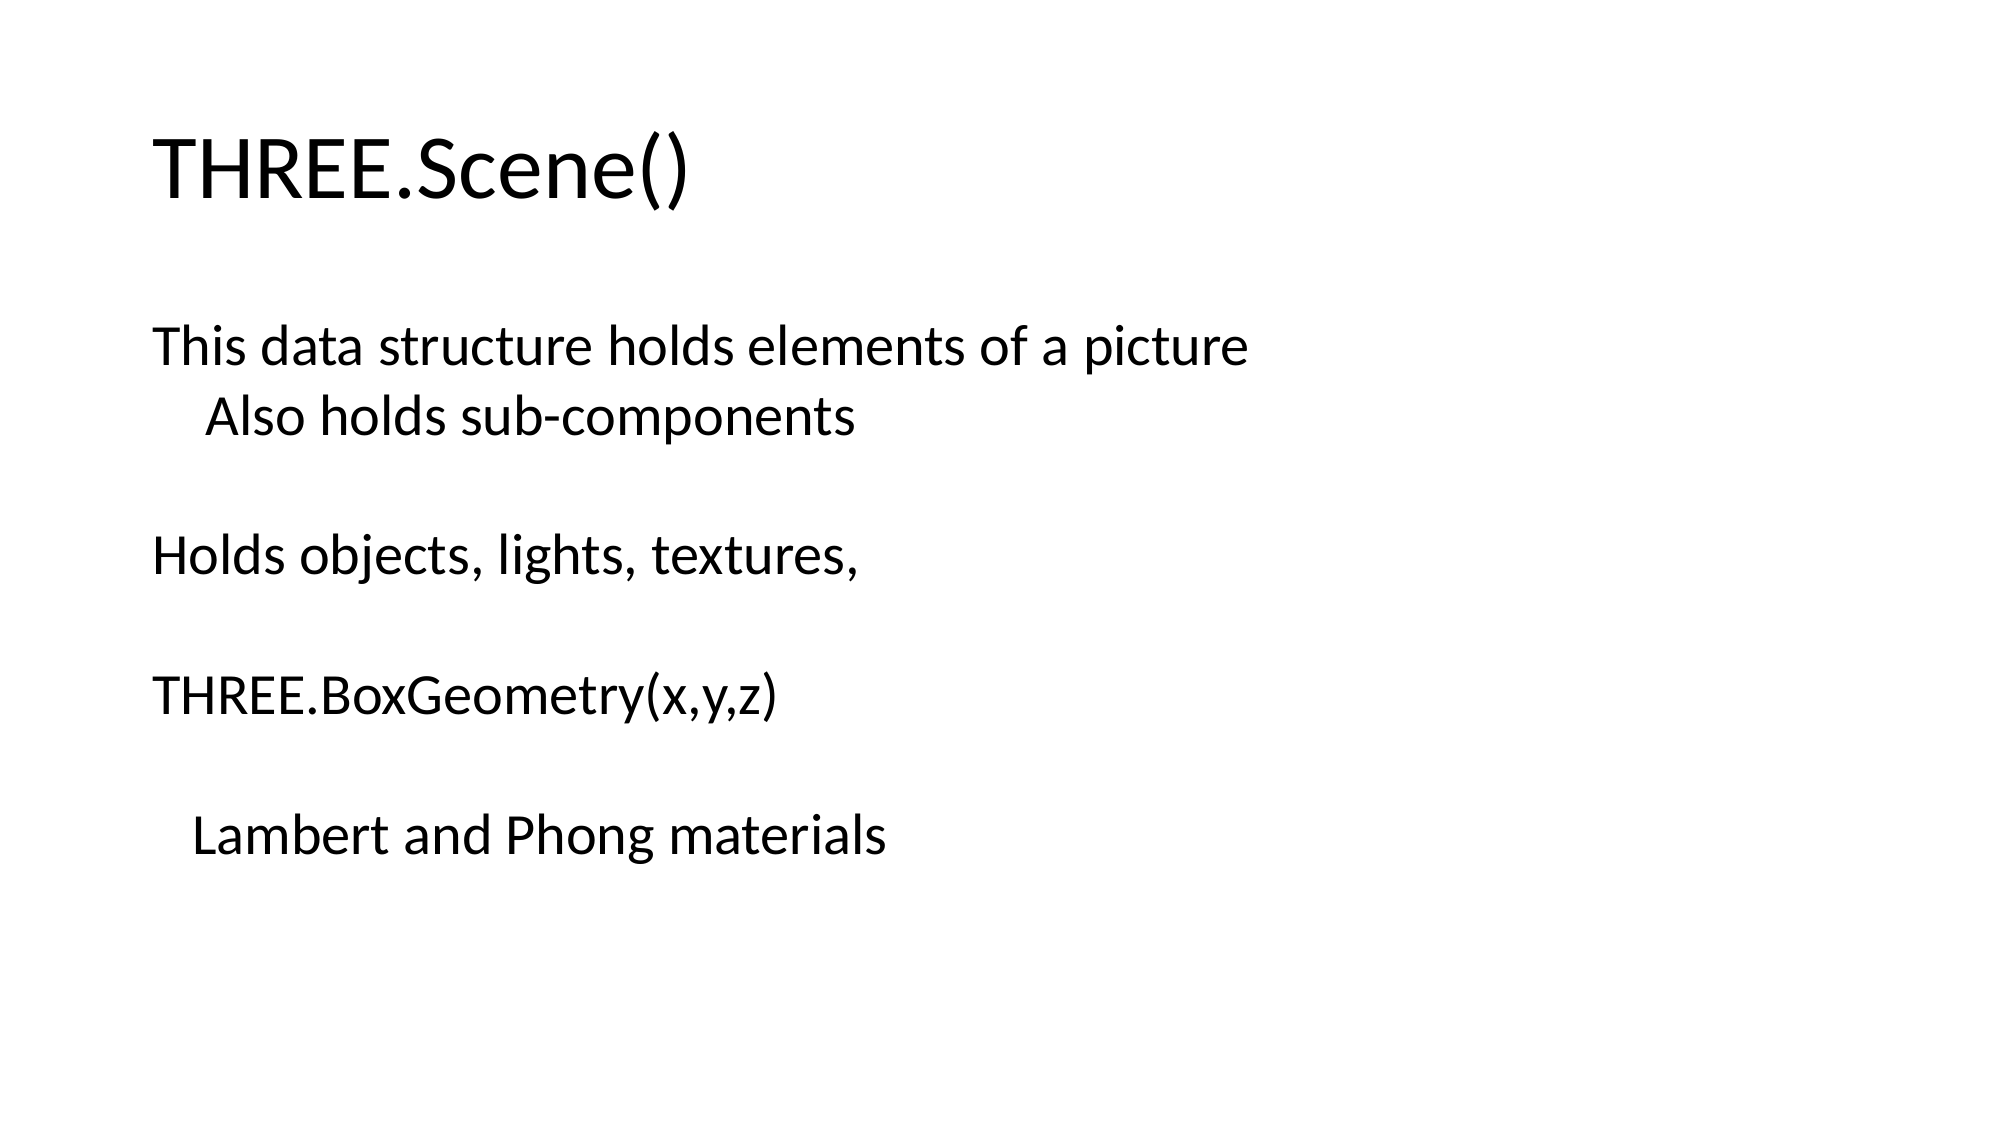

# THREE.Scene()
This data structure holds elements of a picture
    Also holds sub-components

Holds objects, lights, textures,

THREE.BoxGeometry(x,y,z)

   Lambert and Phong materials